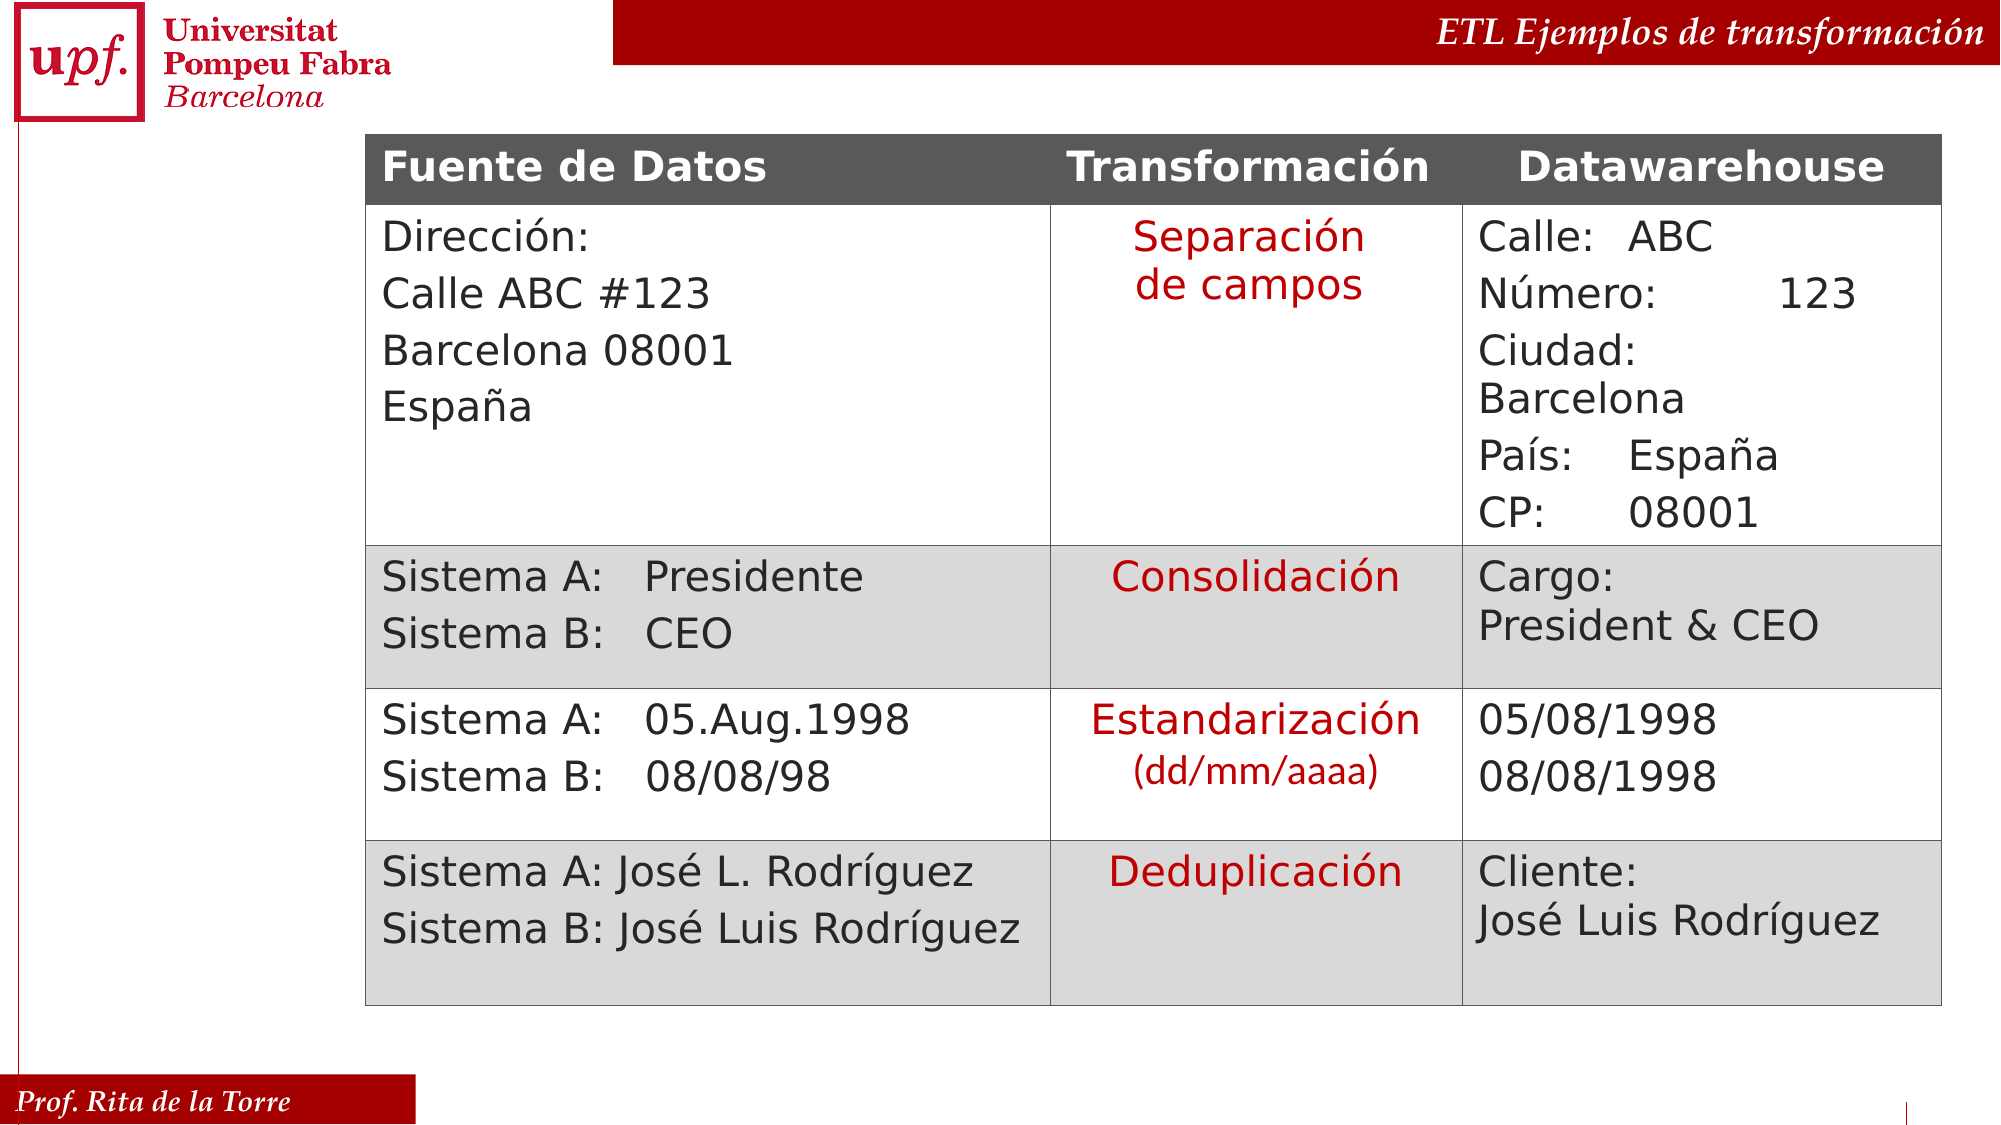

# ETL Ejemplos de transformación
| Fuente de Datos | Transformación | Datawarehouse |
| --- | --- | --- |
| Dirección: Calle ABC #123 Barcelona 08001 España | Separación de campos | Calle: ABC Número: 123 Ciudad: Barcelona País: España CP: 08001 |
| Sistema A: Presidente Sistema B: CEO | Consolidación | Cargo: President & CEO |
| Sistema A: 05.Aug.1998 Sistema B: 08/08/98 | Estandarización (dd/mm/aaaa) | 05/08/1998 08/08/1998 |
| Sistema A: José L. Rodríguez Sistema B: José Luis Rodríguez | Deduplicación | Cliente: José Luis Rodríguez |